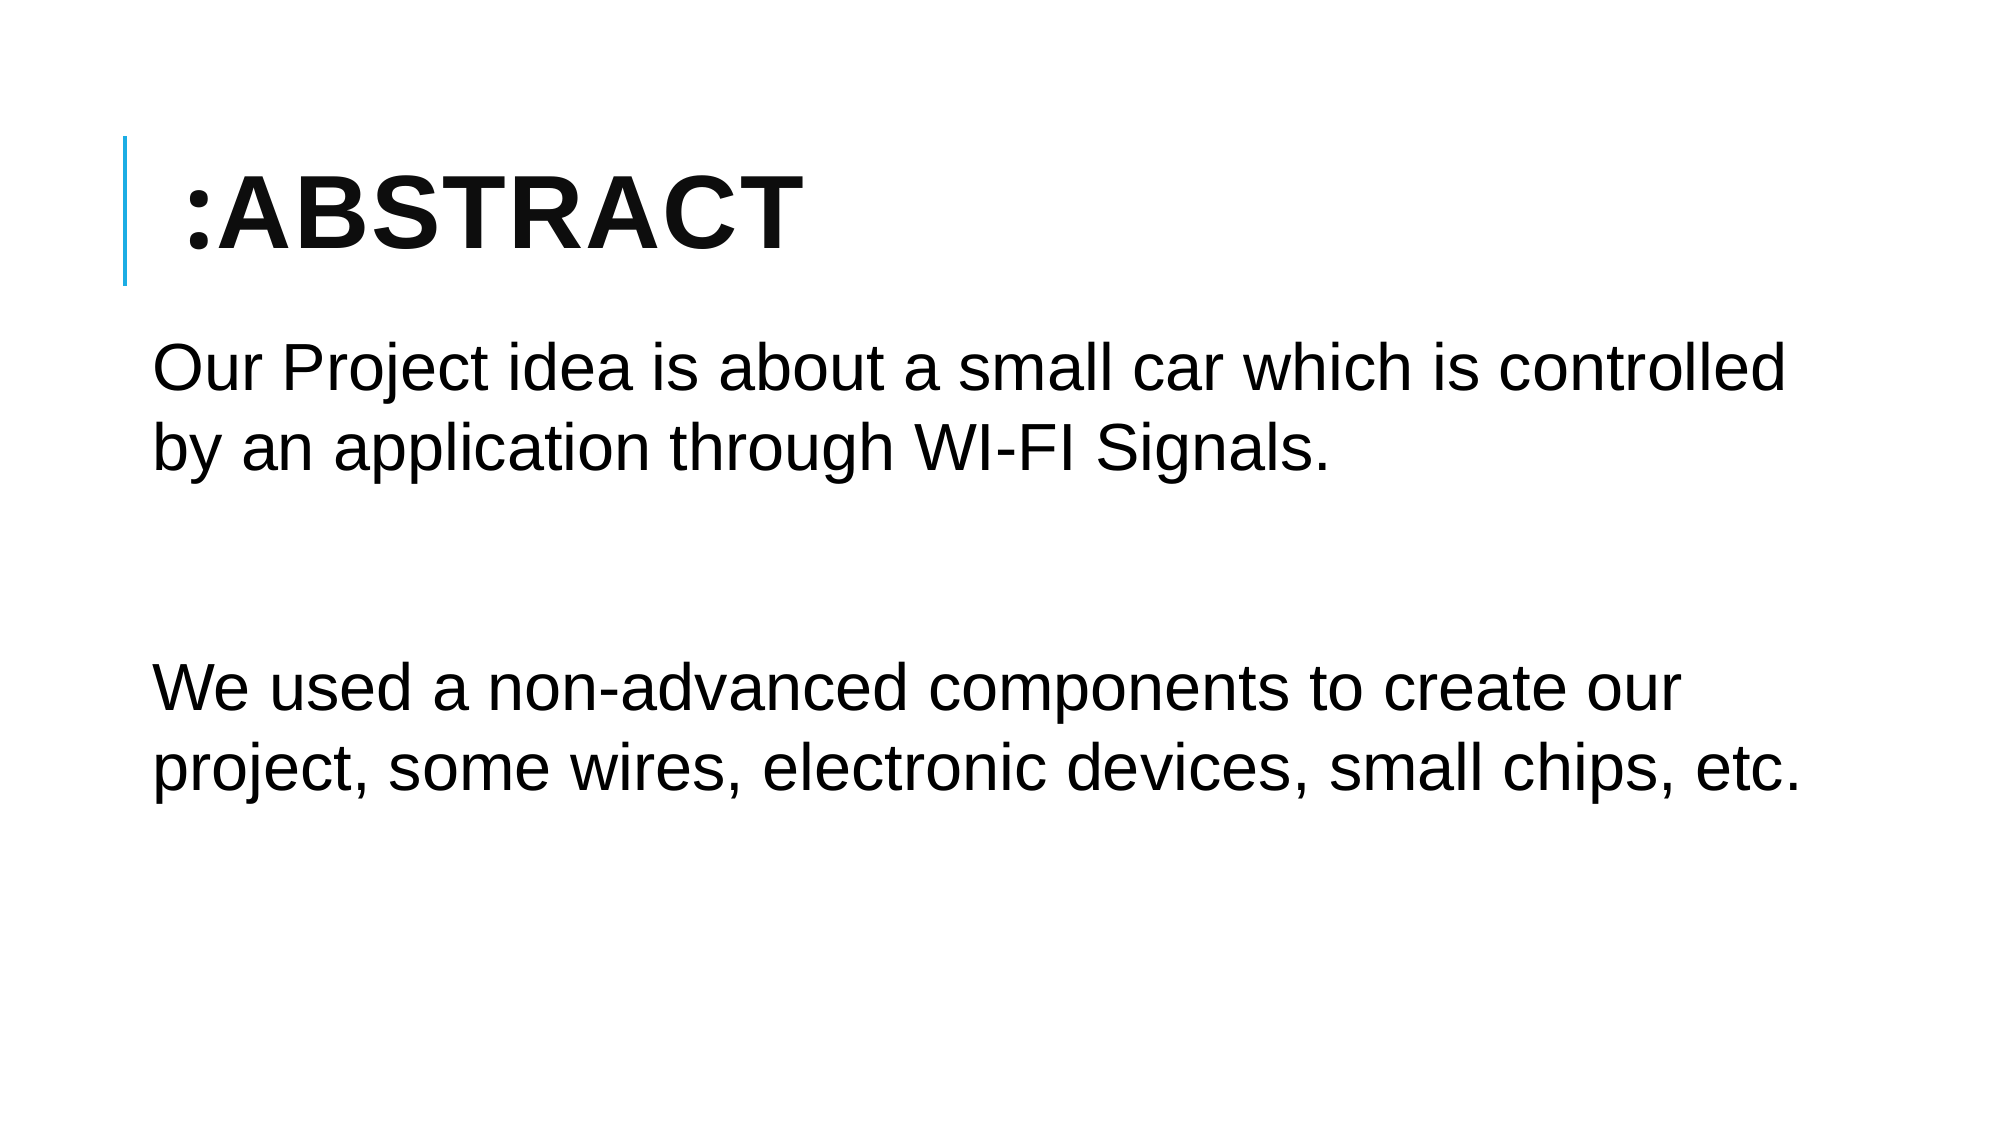

# Abstract:
Our Project idea is about a small car which is controlled by an application through WI-FI Signals.

We used a non-advanced components to create our project, some wires, electronic devices, small chips, etc.